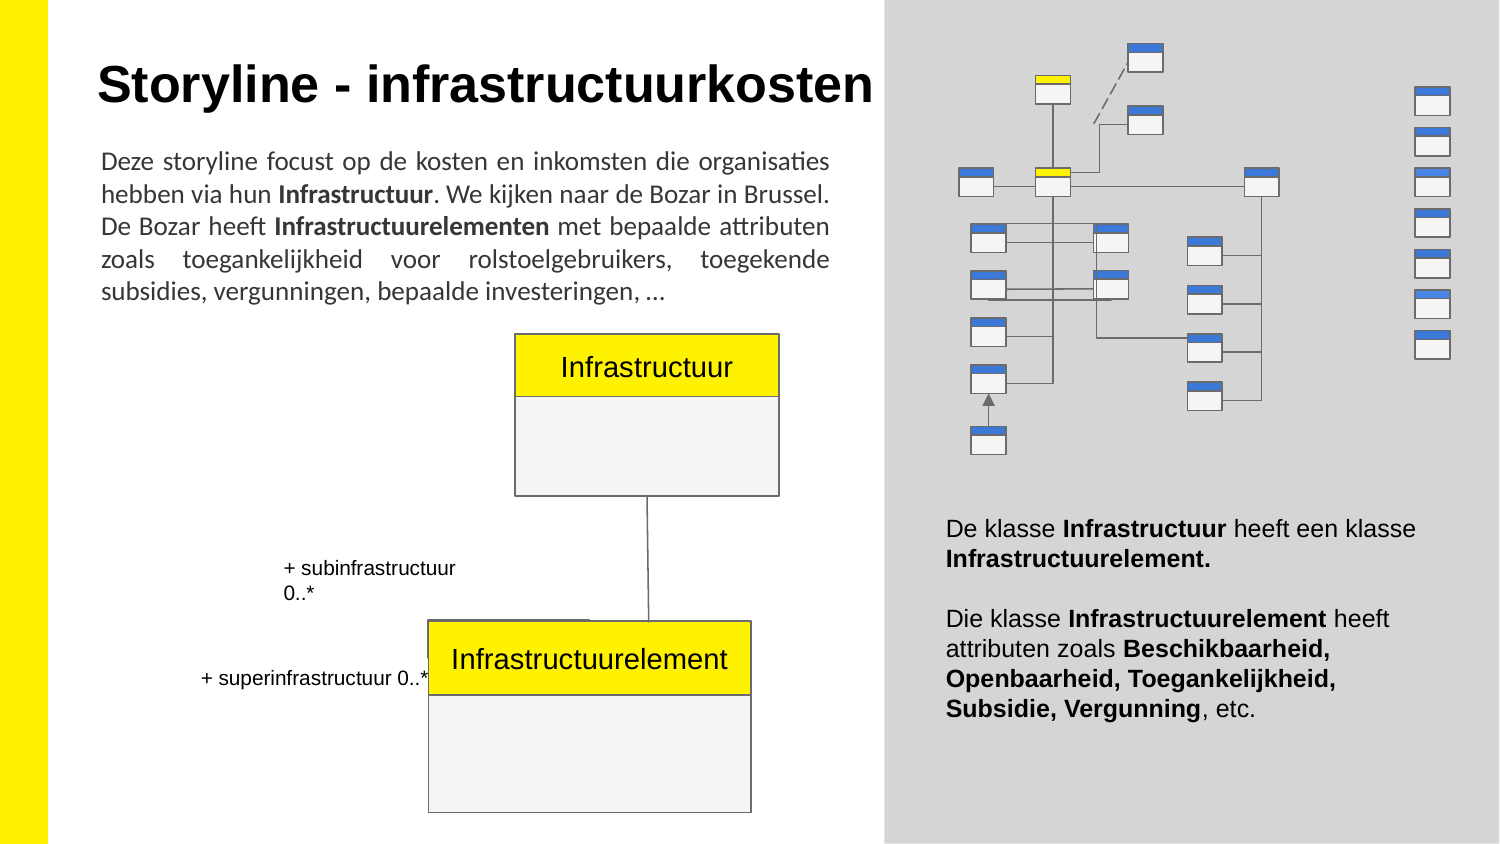

Storyline - infrastructuurkosten

Deze storyline focust op de kosten en inkomsten die organisaties hebben via hun Infrastructuur. We kijken naar de Bozar in Brussel. De Bozar heeft Infrastructuurelementen met bepaalde attributen zoals toegankelijkheid voor rolstoelgebruikers, toegekende subsidies, vergunningen, bepaalde investeringen, …

Infrastructuur

De klasse Infrastructuur heeft een klasse  Infrastructuurelement.

Die klasse Infrastructuurelement heeft attributen zoals Beschikbaarheid, Openbaarheid, Toegankelijkheid, Subsidie, Vergunning, etc.
+ subinfrastructuur 0..*
Infrastructuurelement
+ superinfrastructuur 0..*